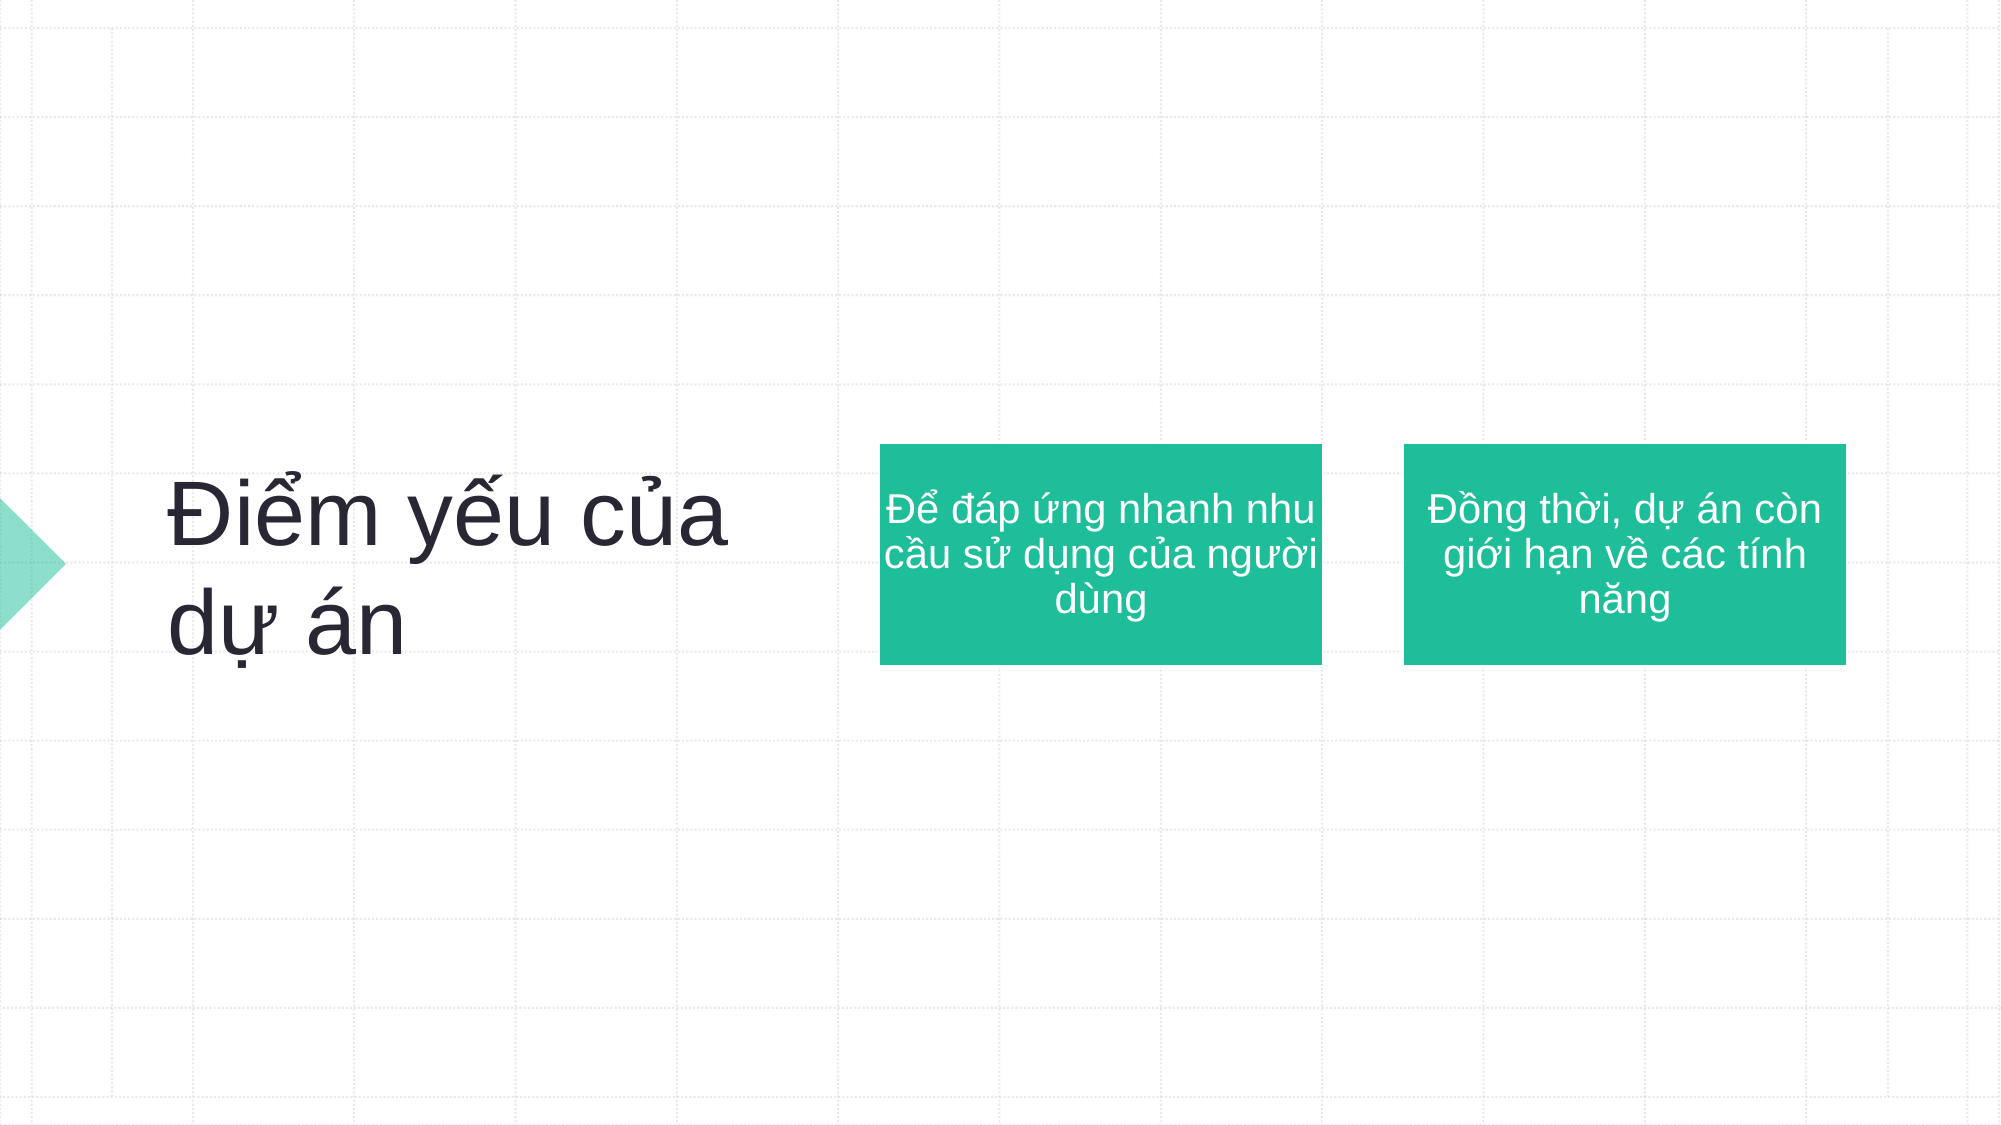

Để đáp ứng nhanh nhu cầu sử dụng của người dùng
Đồng thời, dự án còn giới hạn về các tính năng
# Điểm yếu của dự án